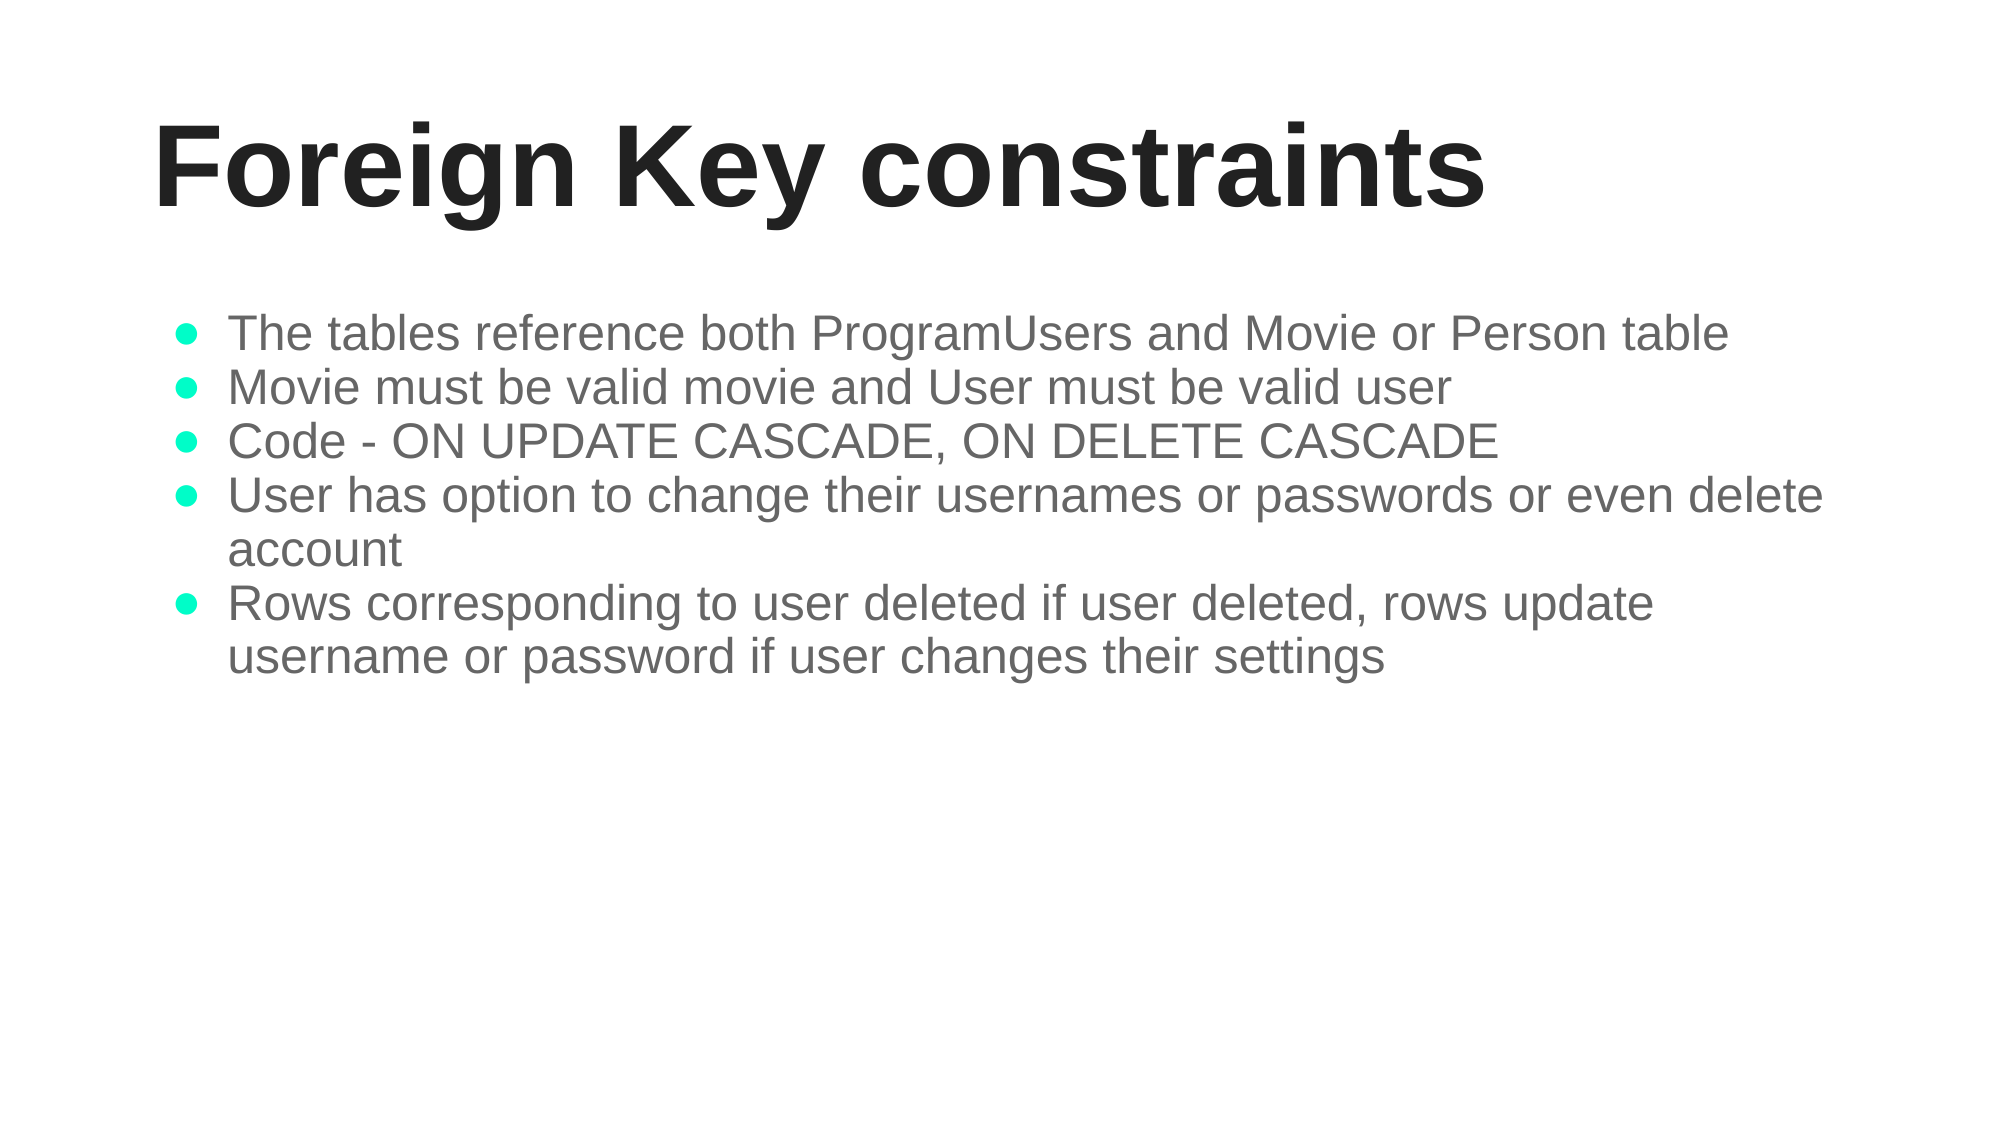

# Foreign Key constraints
The tables reference both ProgramUsers and Movie or Person table
Movie must be valid movie and User must be valid user
Code - ON UPDATE CASCADE, ON DELETE CASCADE
User has option to change their usernames or passwords or even delete account
Rows corresponding to user deleted if user deleted, rows update username or password if user changes their settings